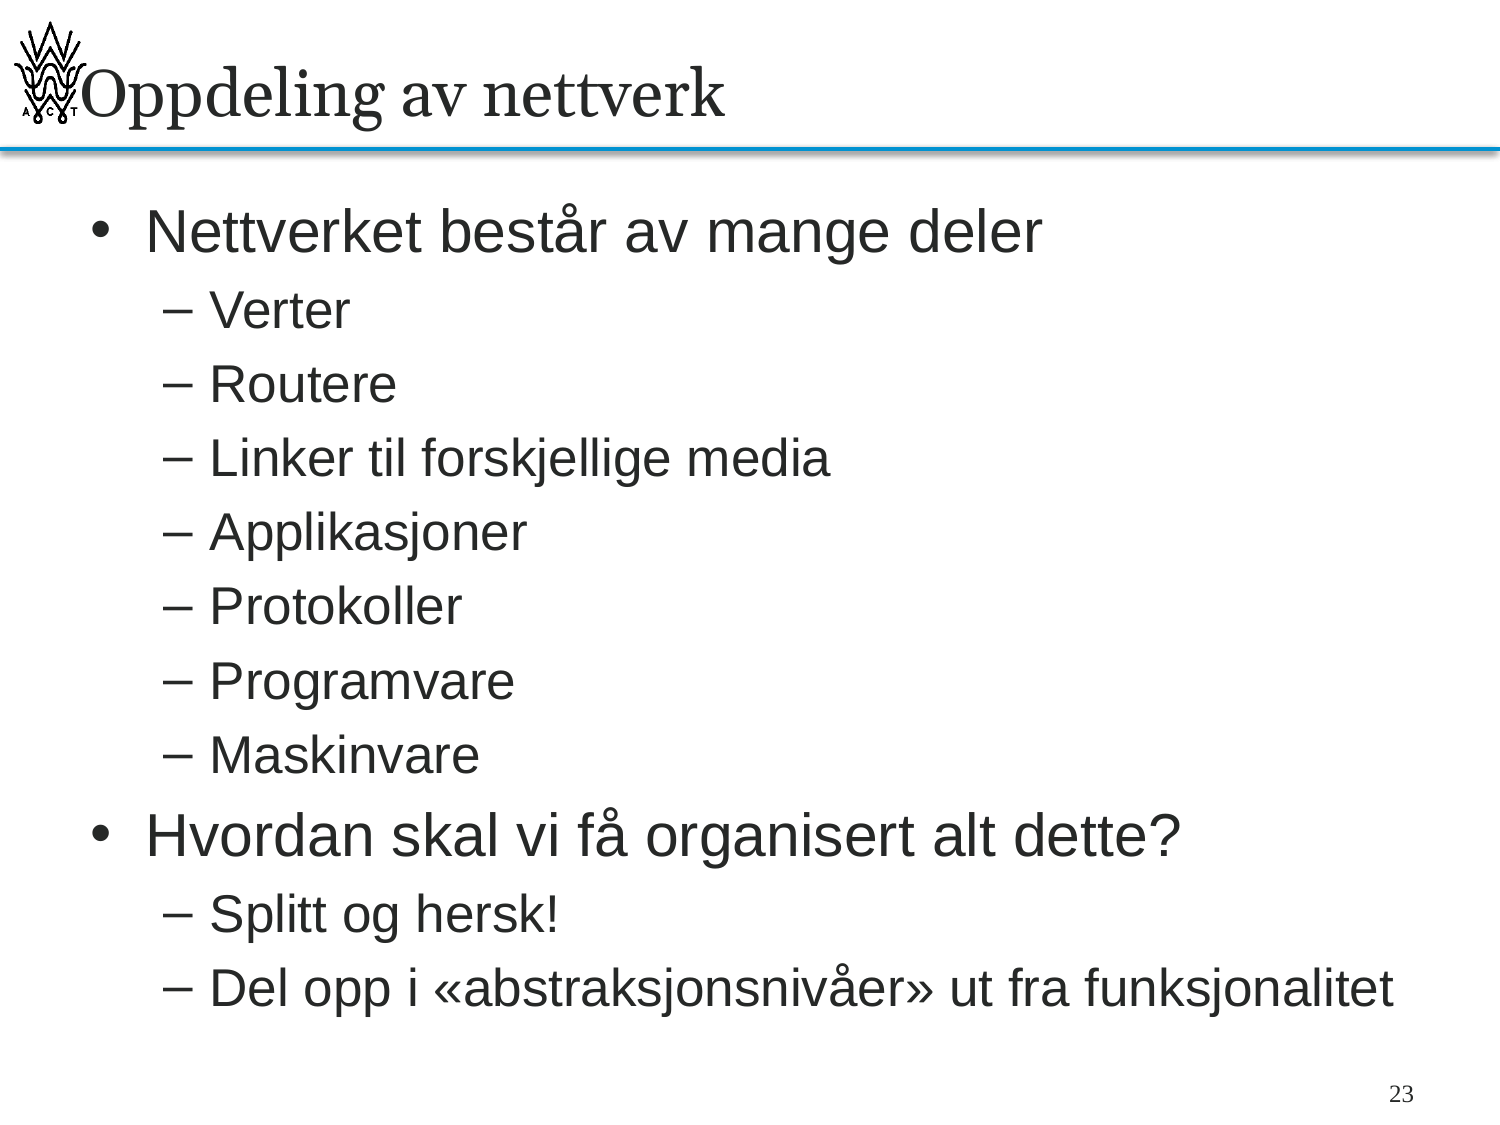

# Oppdeling av nettverk
Nettverket består av mange deler
Verter
Routere
Linker til forskjellige media
Applikasjoner
Protokoller
Programvare
Maskinvare
Hvordan skal vi få organisert alt dette?
Splitt og hersk!
Del opp i «abstraksjonsnivåer» ut fra funksjonalitet

23